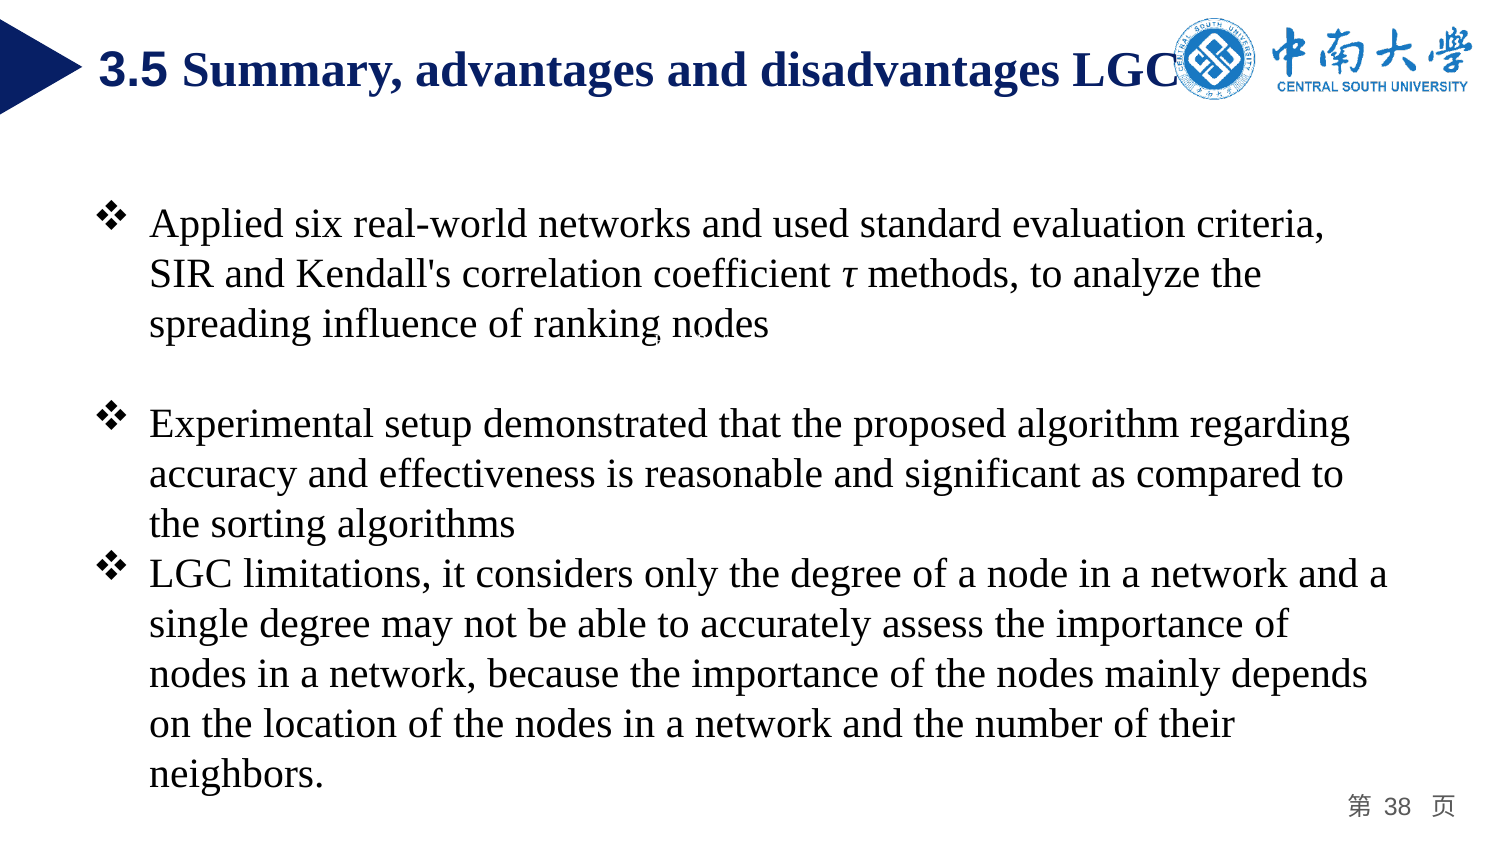

3.5 Summary, advantages and disadvantages LGC

Applied six real-world networks and used standard evaluation criteria, SIR and Kendall's correlation coefficient τ methods, to analyze the spreading influence of ranking nodes

Experimental setup demonstrated that the proposed algorithm regarding accuracy and effectiveness is reasonable and significant as compared to the sorting algorithms
LGC limitations, it considers only the degree of a node in a network and a single degree may not be able to accurately assess the importance of nodes in a network, because the importance of the nodes mainly depends on the location of the nodes in a network and the number of their neighbors.

High Performance